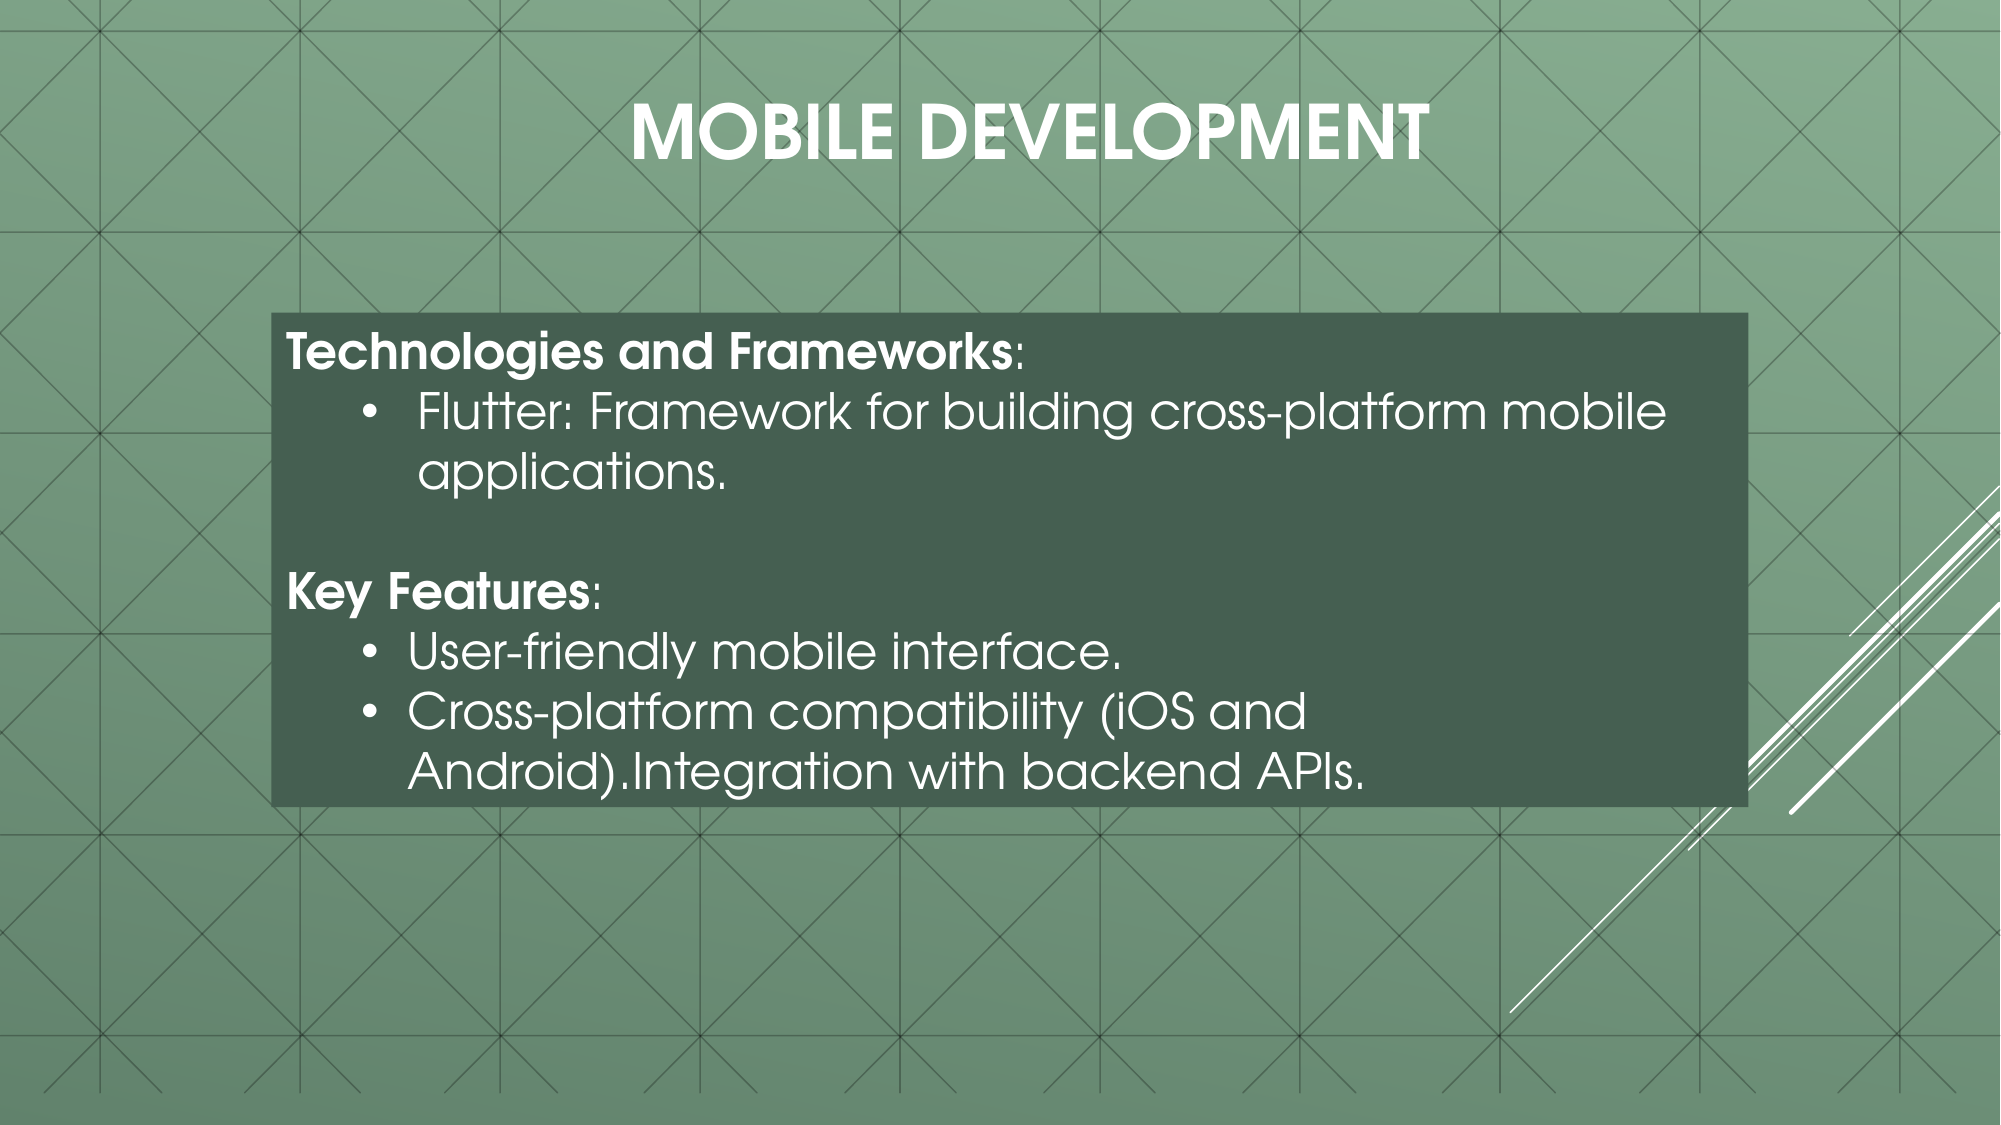

Mobile Development
Technologies and Frameworks:
Flutter: Framework for building cross-platform mobile applications.

Key Features:
User-friendly mobile interface.
Cross-platform compatibility (iOS and Android).Integration with backend APIs.